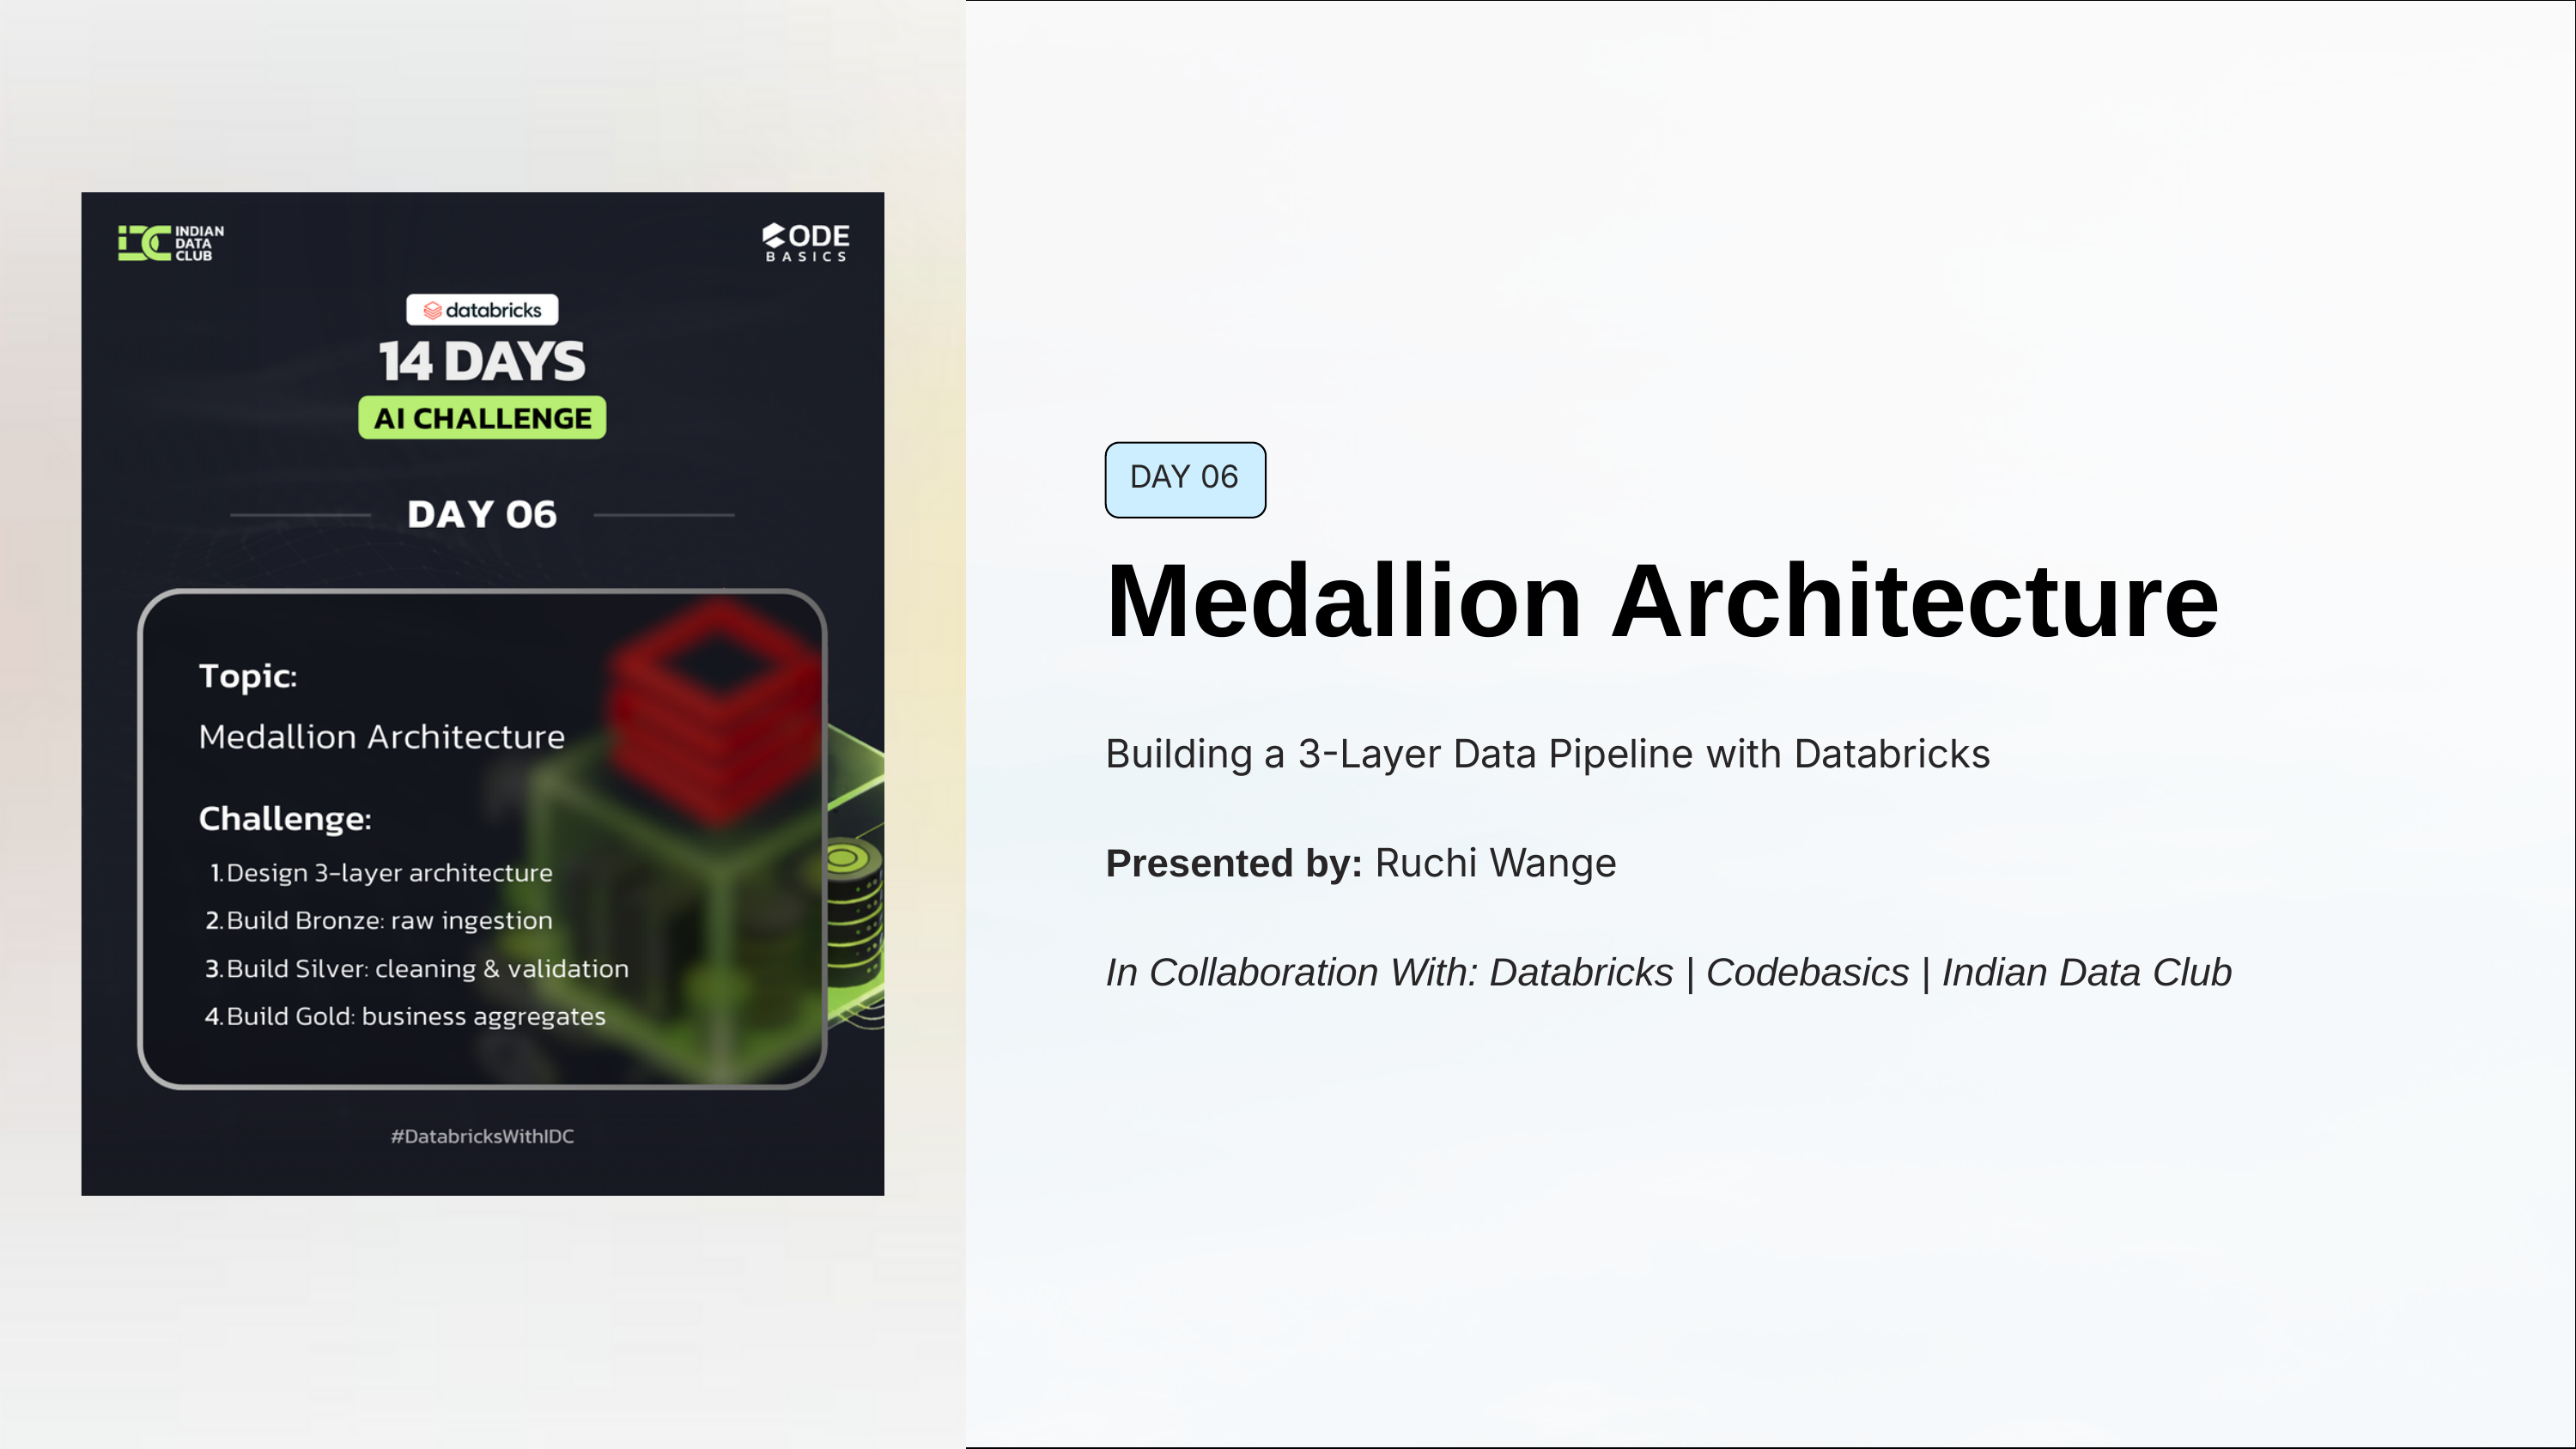

DAY 06
Medallion Architecture
Building a 3-Layer Data Pipeline with Databricks
Presented by: Ruchi Wange
In Collaboration With: Databricks | Codebasics | Indian Data Club